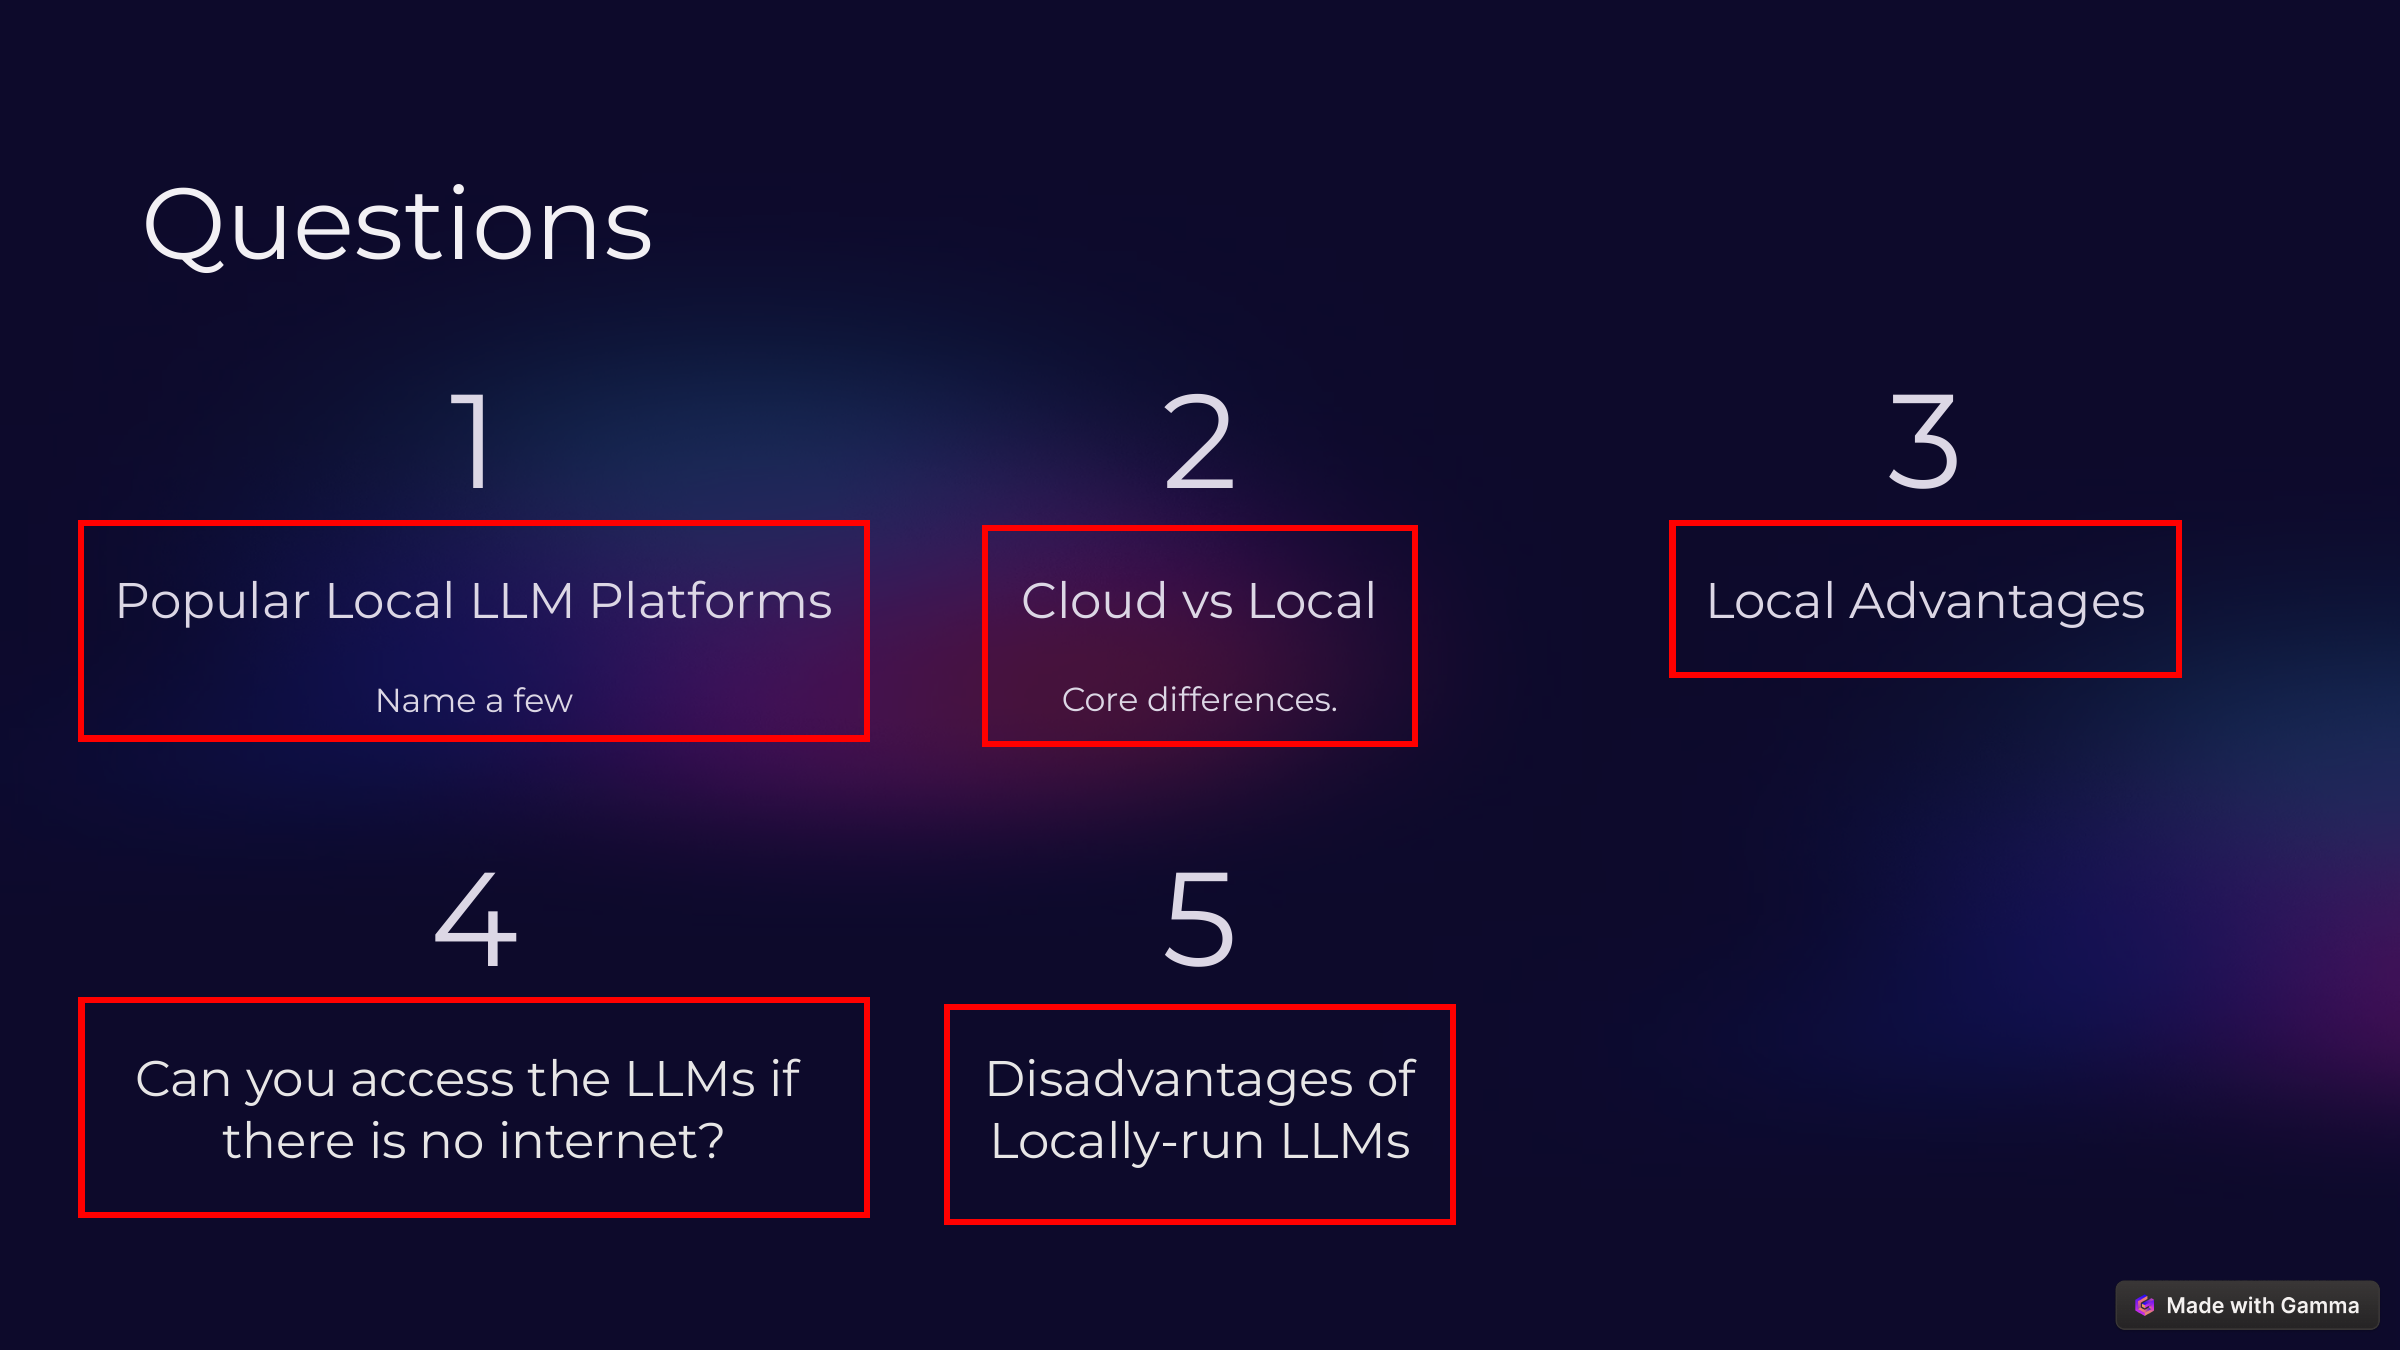

Questions
1
2
3

Popular Local LLM Platforms
Cloud vs Local
Local Advantages
Core differences.
Name a few
4
5

Can you access the LLMs if
there is no internet?
Disadvantages of
Locally-run LLMs